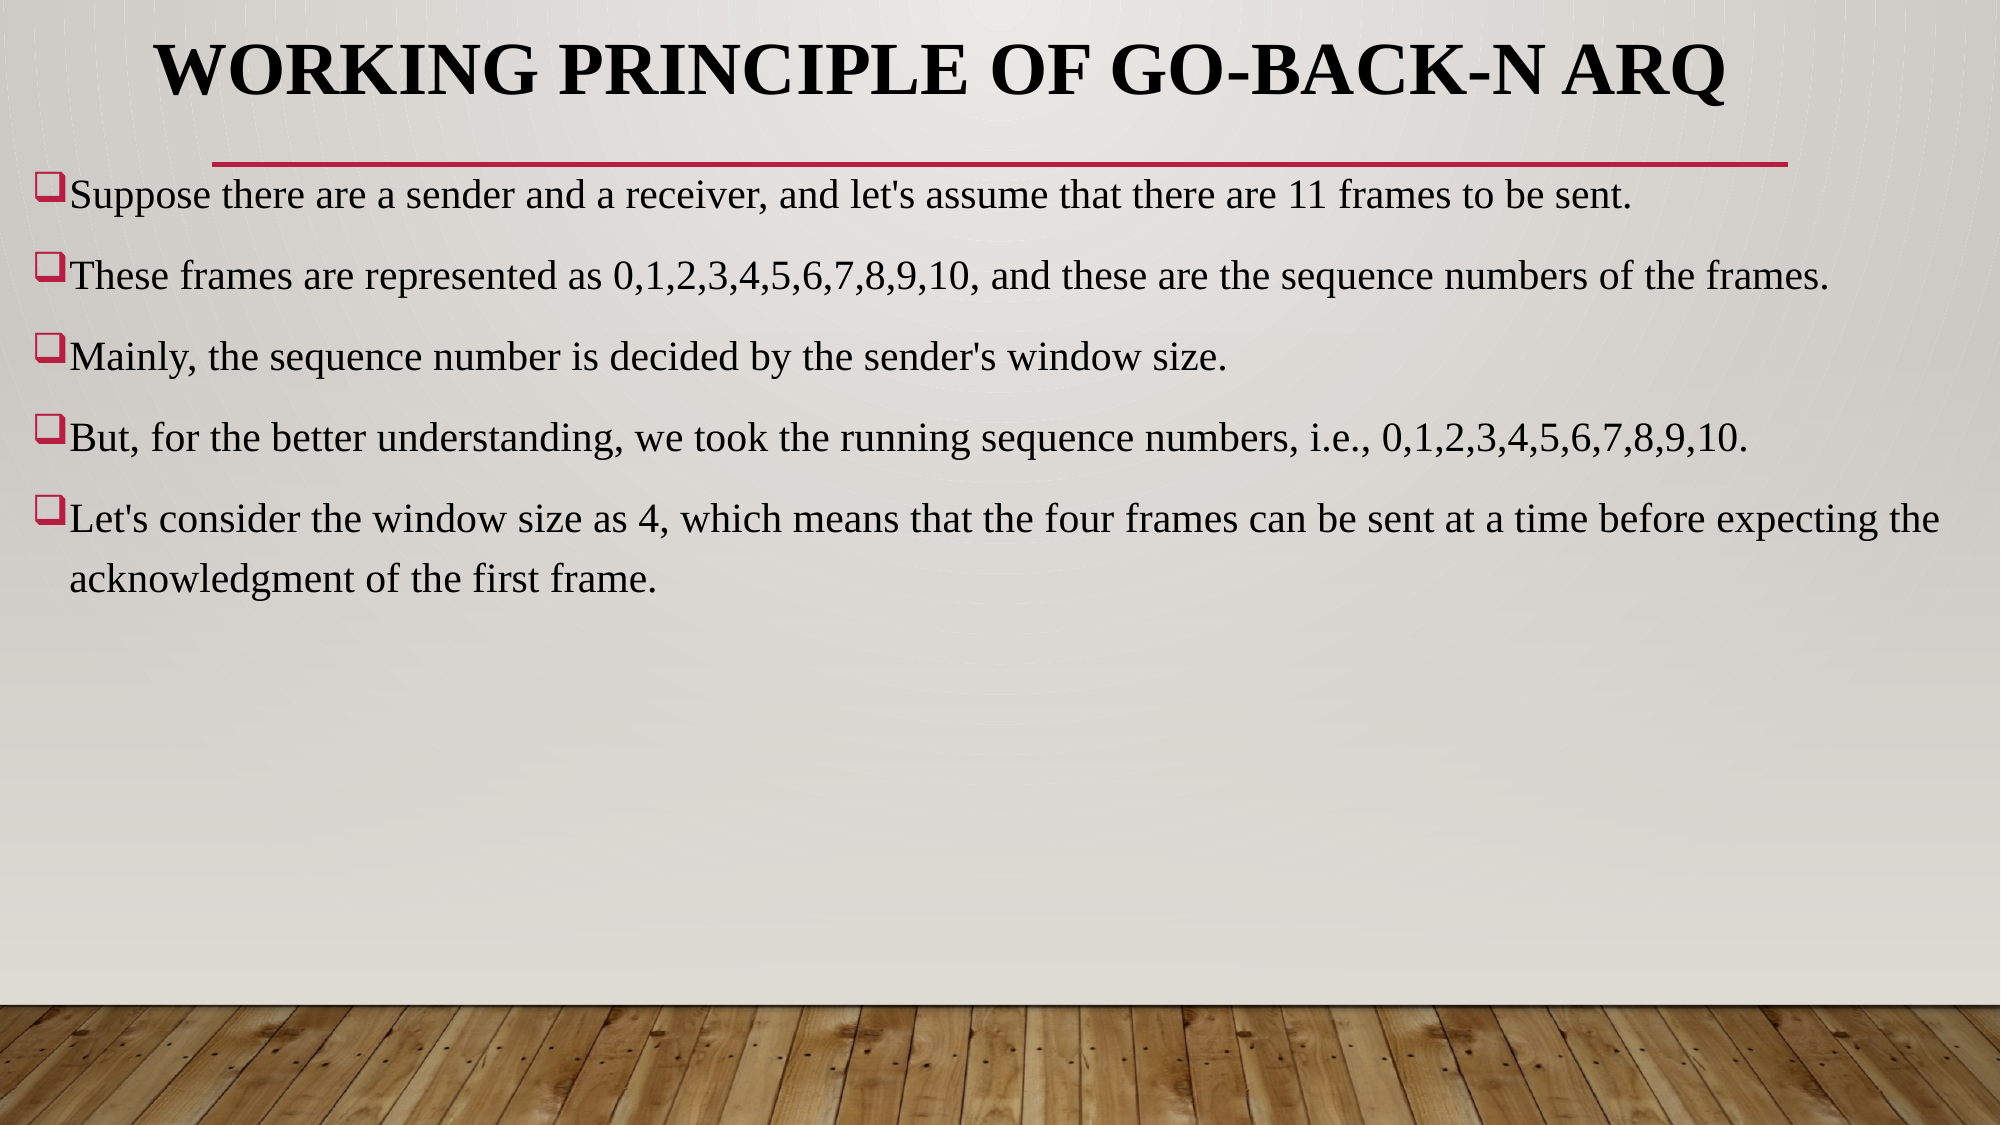

# WORKING PRINCIPLE OF GO-BACK-N ARQ
Suppose there are a sender and a receiver, and let's assume that there are 11 frames to be sent.
These frames are represented as 0,1,2,3,4,5,6,7,8,9,10, and these are the sequence numbers of the frames.
Mainly, the sequence number is decided by the sender's window size.
But, for the better understanding, we took the running sequence numbers, i.e., 0,1,2,3,4,5,6,7,8,9,10.
Let's consider the window size as 4, which means that the four frames can be sent at a time before expecting the acknowledgment of the first frame.